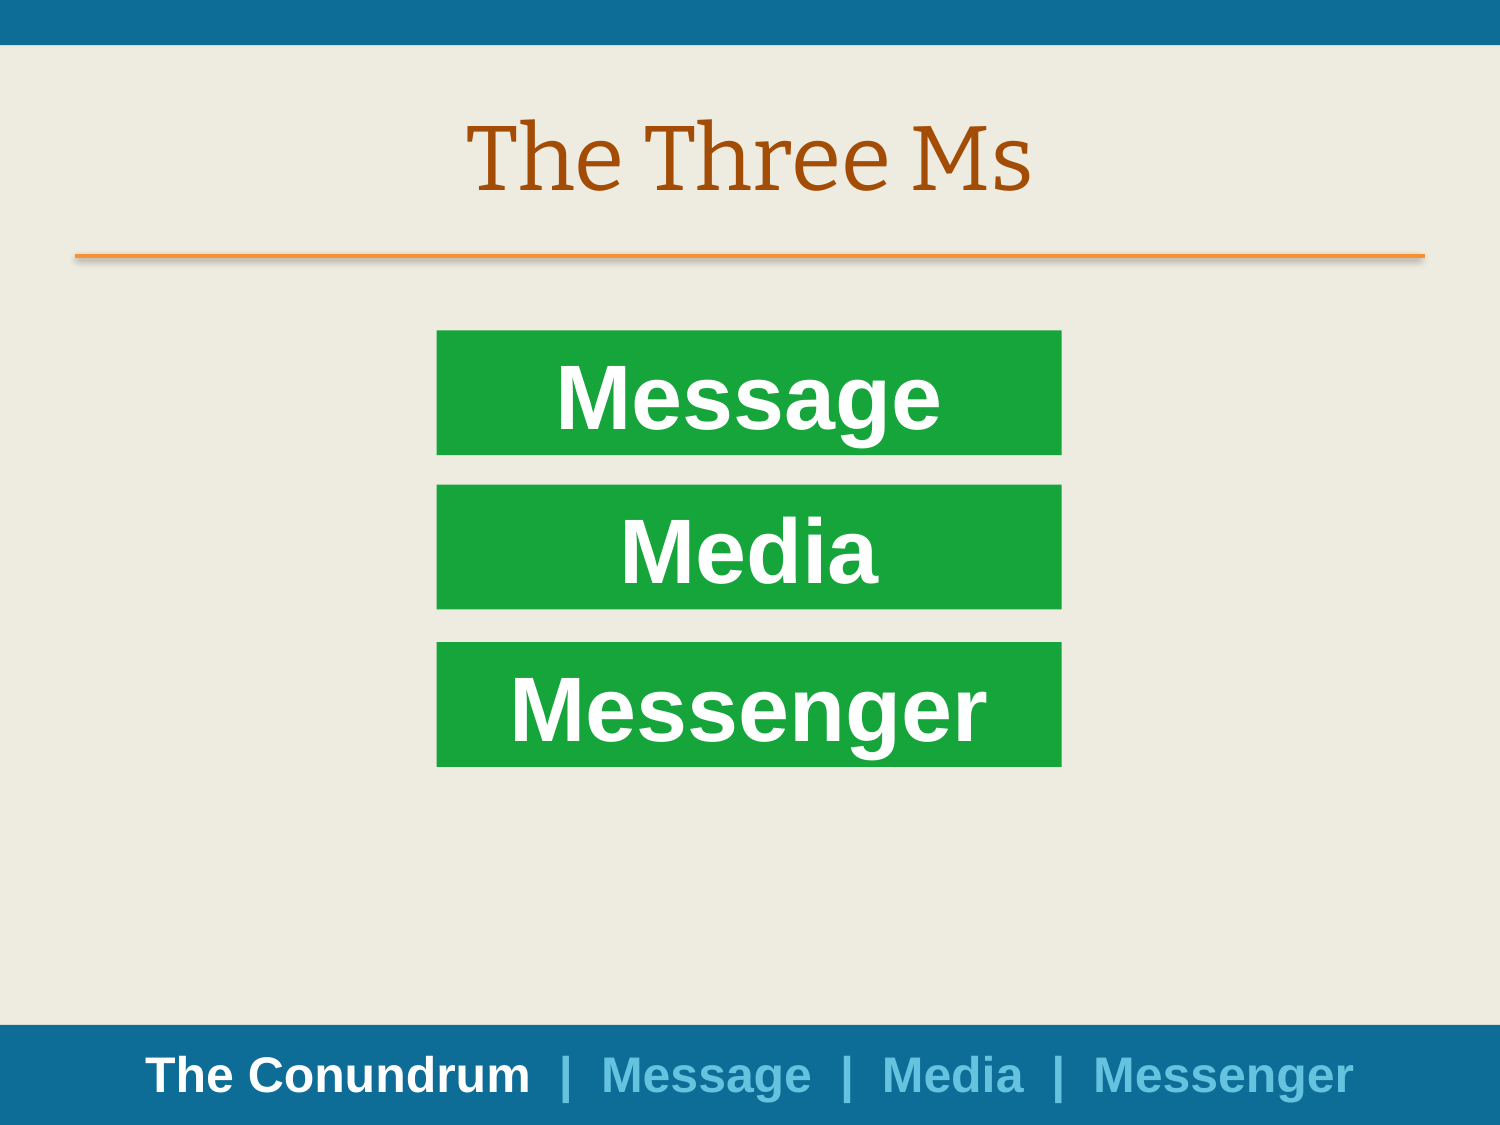

# The Three Ms
Message
Media
Messenger
The Conundrum  |  Message  |  Media  |  Messenger